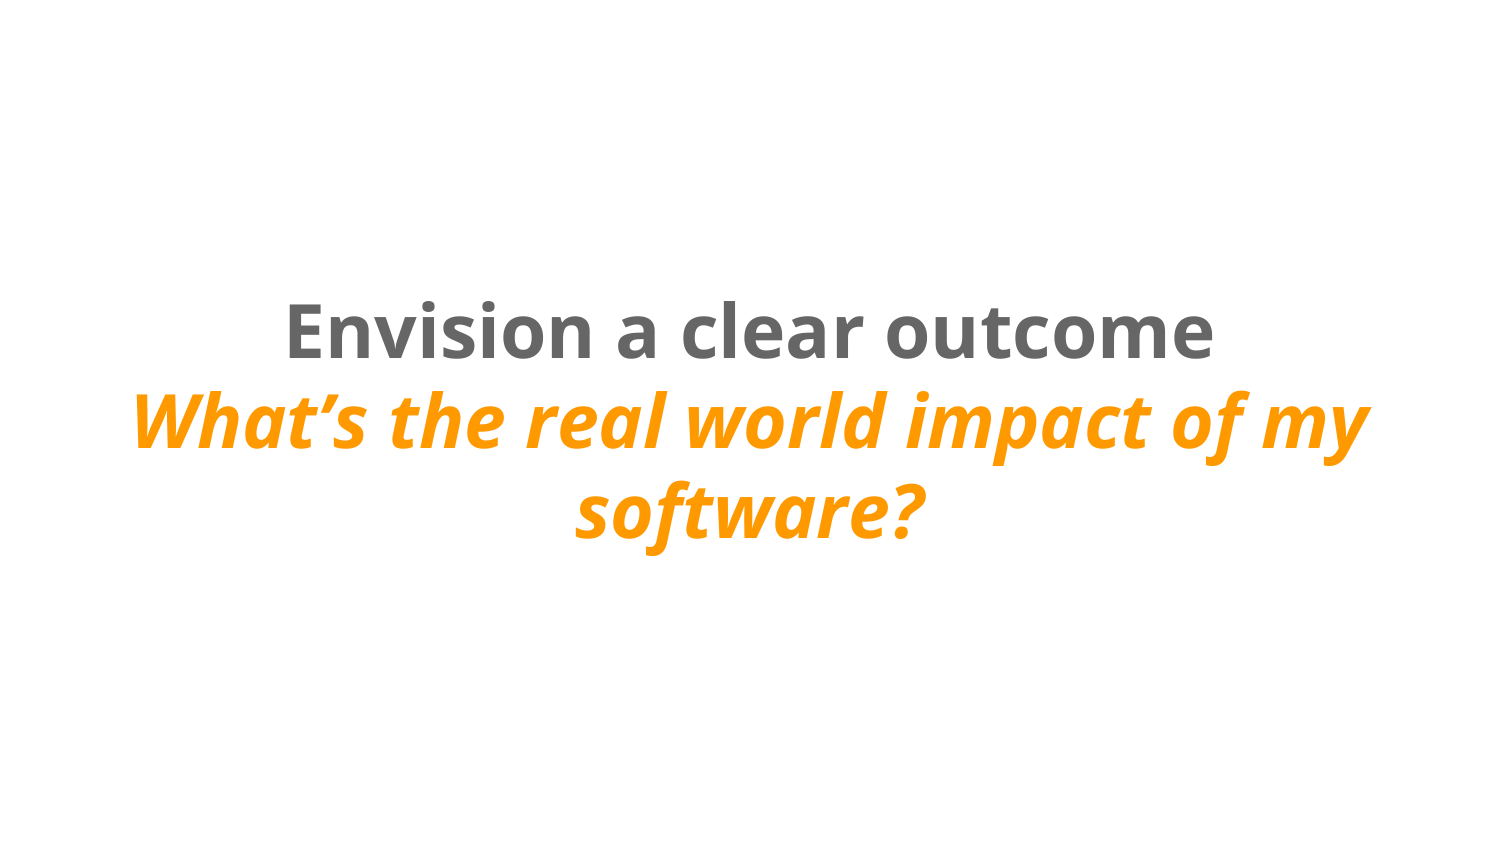

# Envision a clear outcome
What’s the real world impact of my software?